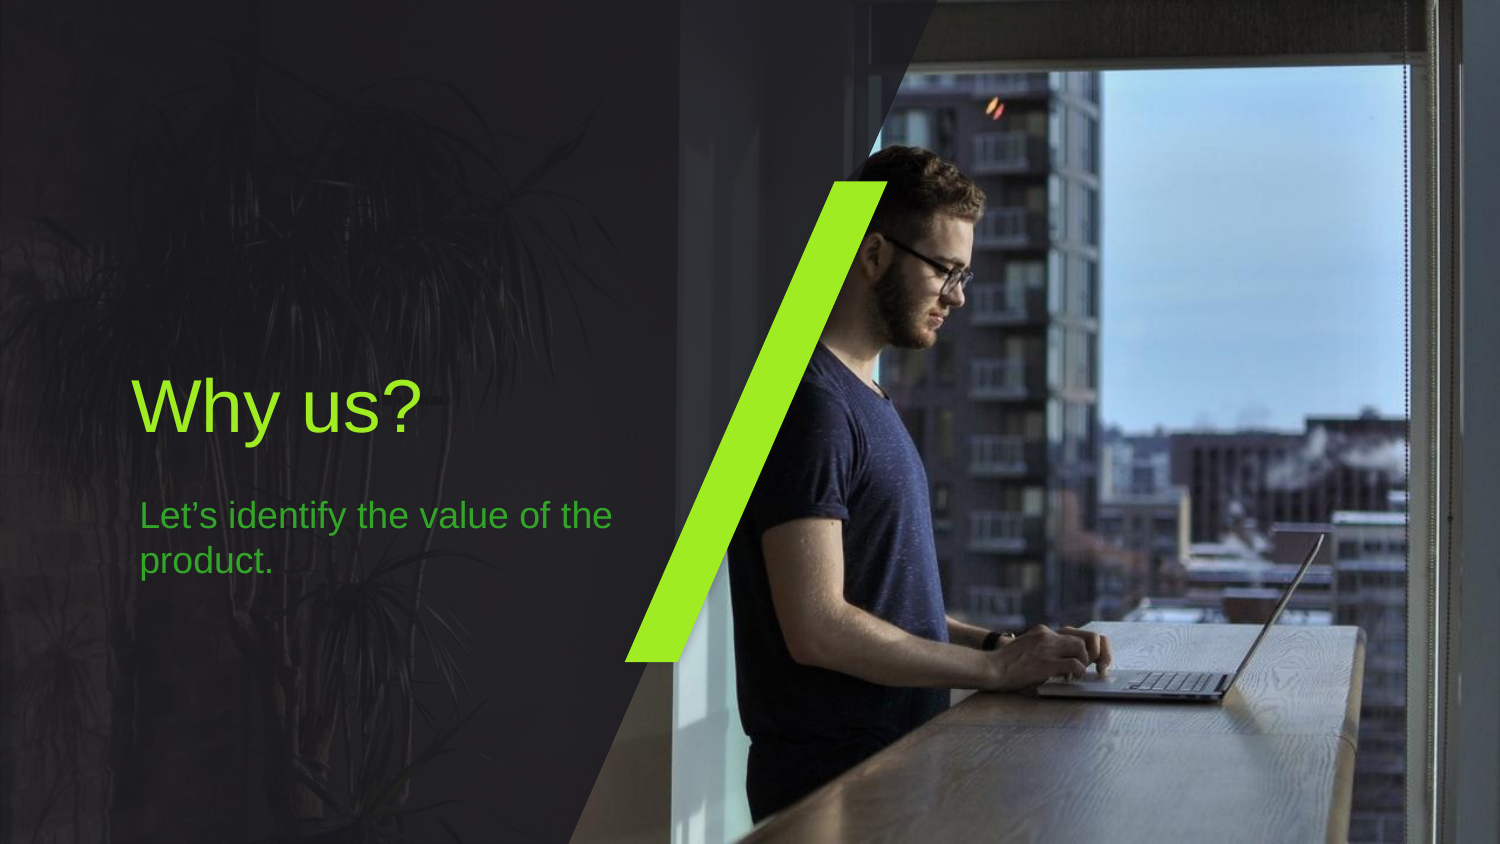

# Why us?
Let’s identify the value of the product.